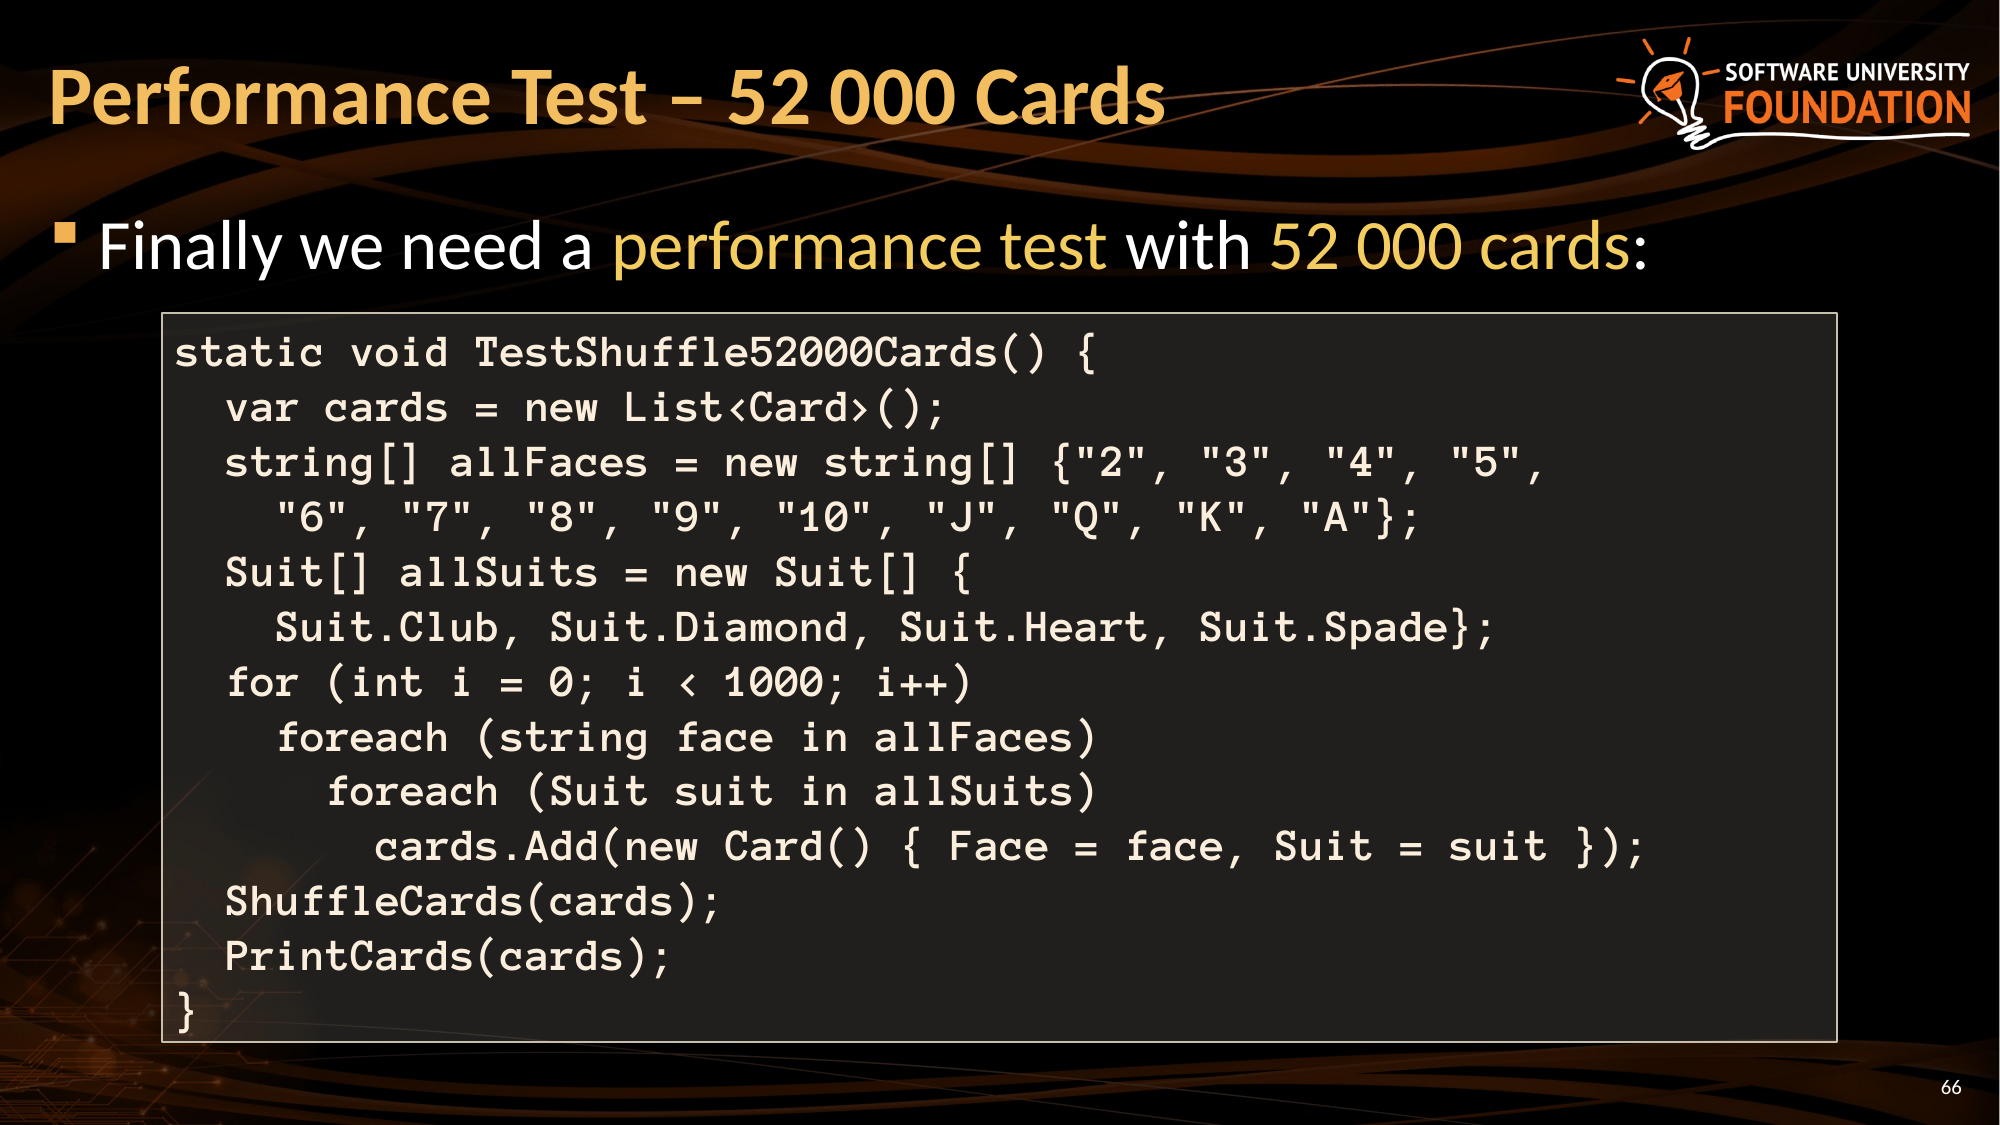

# Performance Test – 52 000 Cards
Finally we need a performance test with 52 000 cards:
static void TestShuffle52000Cards() {
  var cards = new List<Card>();
  string[] allFaces = new string[] {"2", "3", "4", "5",
    "6", "7", "8", "9", "10", "J", "Q", "K", "A"};
  Suit[] allSuits = new Suit[] {
    Suit.Club, Suit.Diamond, Suit.Heart, Suit.Spade};
  for (int i = 0; i < 1000; i++)
    foreach (string face in allFaces)
      foreach (Suit suit in allSuits)
        cards.Add(new Card() { Face = face, Suit = suit });
  ShuffleCards(cards);
  PrintCards(cards);
}
66